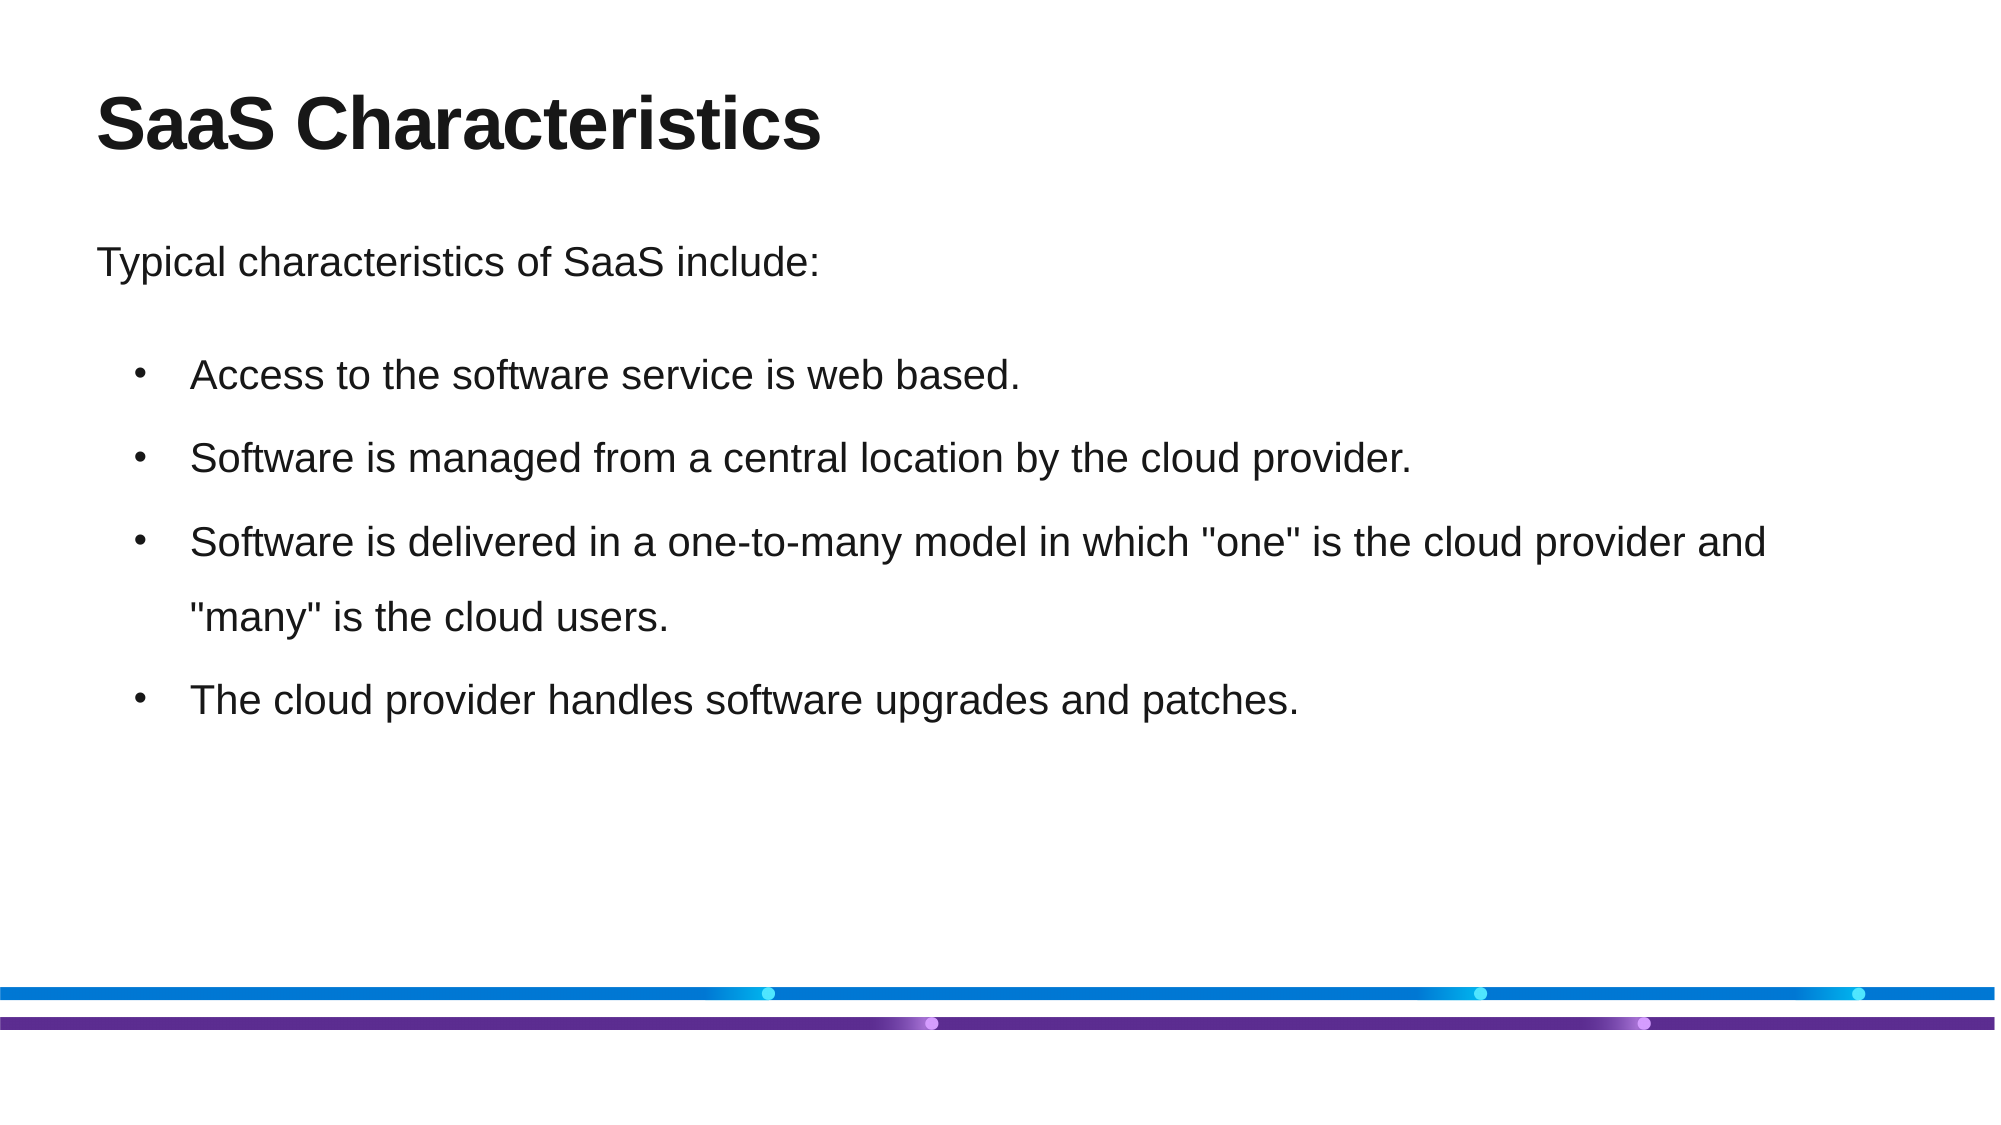

# SaaS Characteristics
Typical characteristics of SaaS include:

Access to the software service is web based.
Software is managed from a central location by the cloud provider.
Software is delivered in a one-to-many model in which "one" is the cloud provider and "many" is the cloud users.
The cloud provider handles software upgrades and patches.